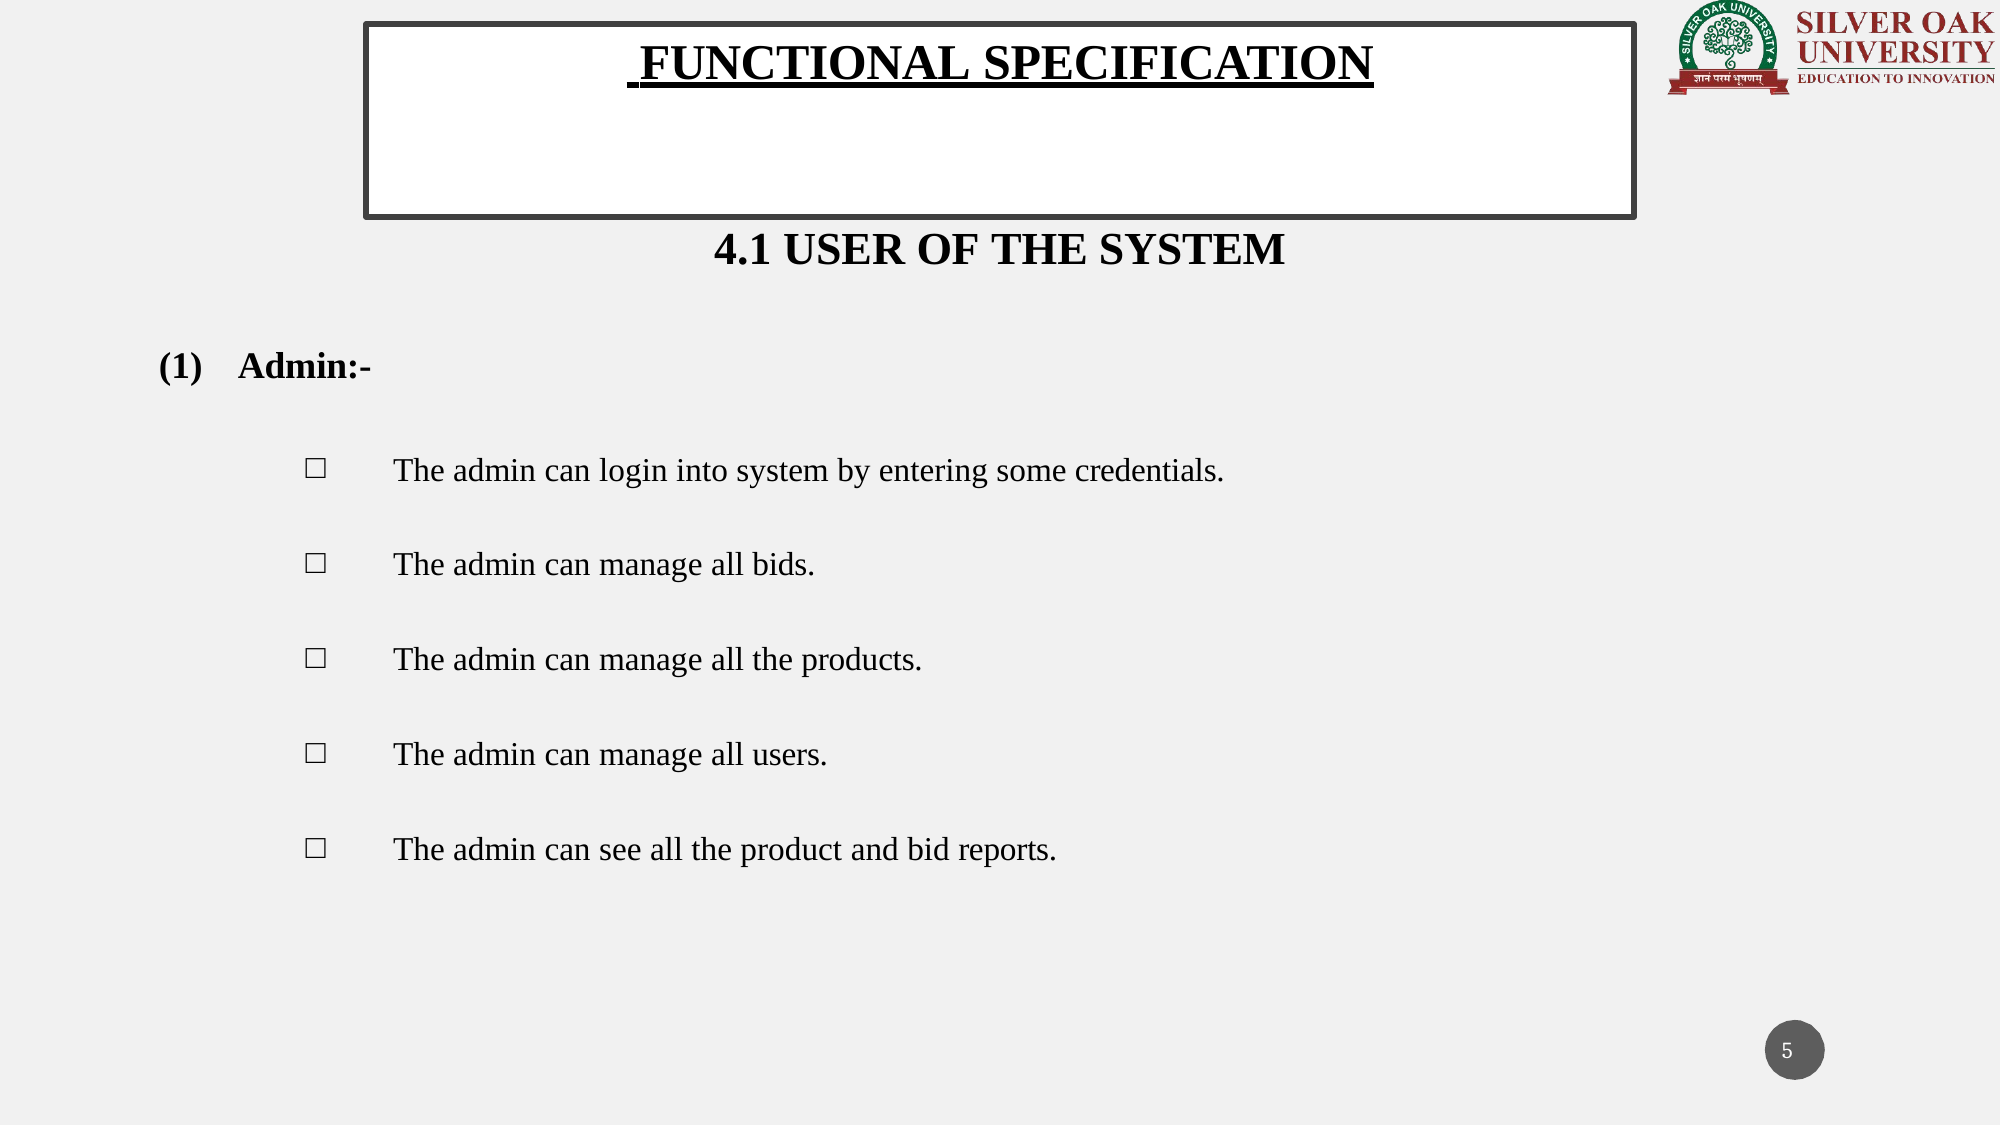

# FUNCTIONAL SPECIFICATION
4.1 USER OF THE SYSTEM
Admin:-

The admin can login into system by entering some credentials.

The admin can manage all bids.

The admin can manage all the products.

The admin can manage all users.

The admin can see all the product and bid reports.

5